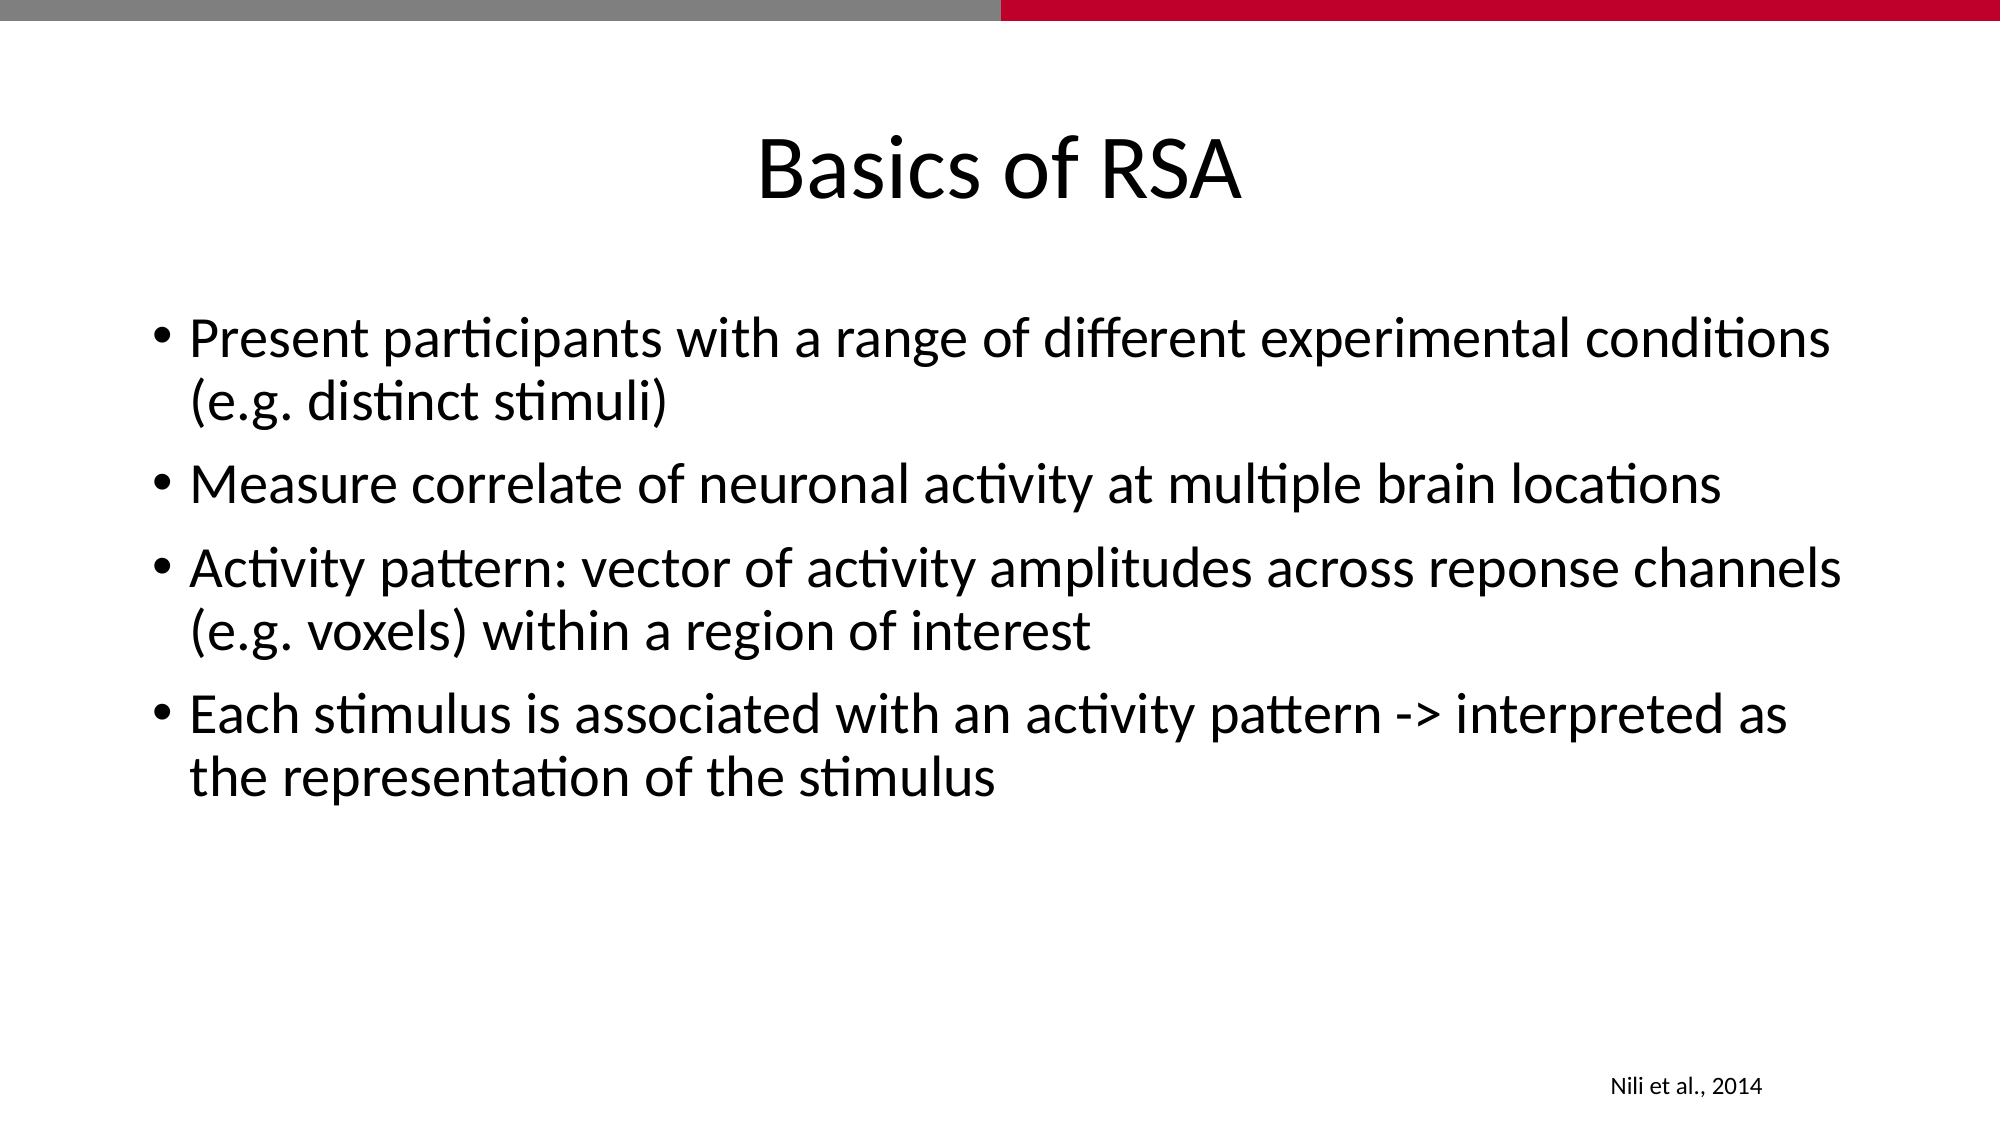

# Basics of RSA
Present participants with a range of different experimental conditions (e.g. distinct stimuli)
Measure correlate of neuronal activity at multiple brain locations
Activity pattern: vector of activity amplitudes across reponse channels (e.g. voxels) within a region of interest
Each stimulus is associated with an activity pattern -> interpreted as the representation of the stimulus
Nili et al., 2014